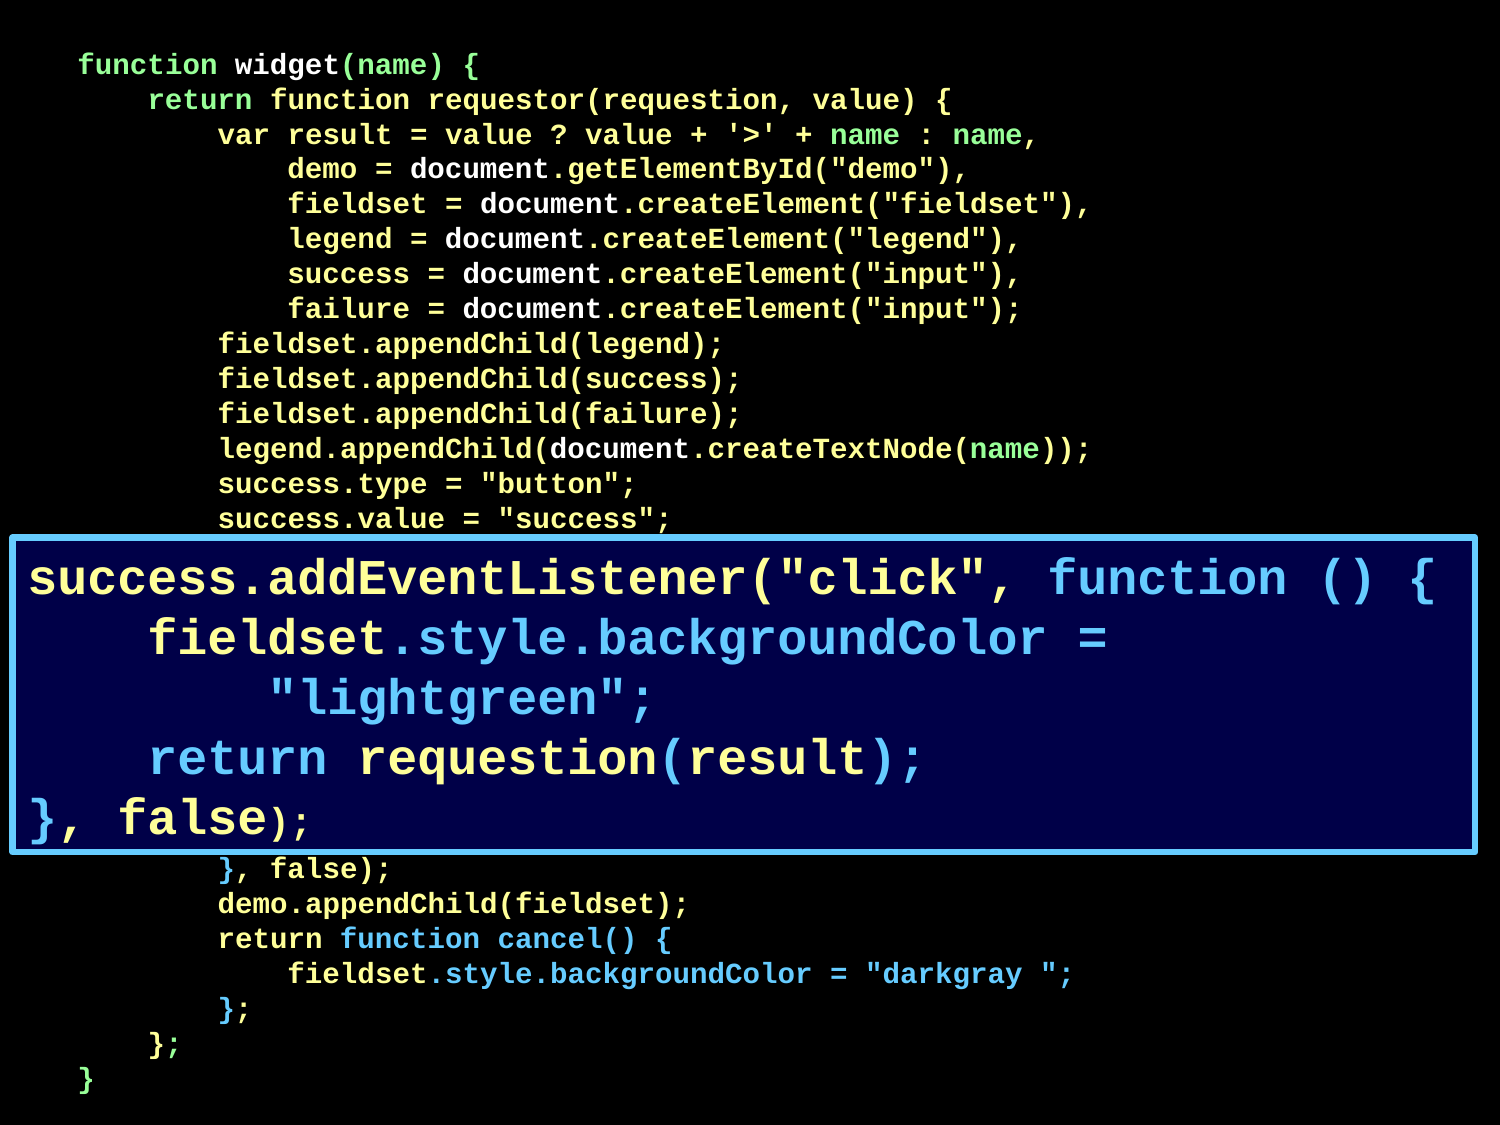

function widget(name) {
    return function requestor(requestion, value) {
        var result = value ? value + '>' + name : name,
            demo = document.getElementById("demo"),
            fieldset = document.createElement("fieldset"),
            legend = document.createElement("legend"),
            success = document.createElement("input"),
            failure = document.createElement("input");
        fieldset.appendChild(legend);
        fieldset.appendChild(success);
        fieldset.appendChild(failure);
        legend.appendChild(document.createTextNode(name));
        success.type = "button";
        success.value = "success";
        success.addEventListener("click", function () {
            fieldset.style.backgroundColor = "lightgreen";
            return requestion(result);
        }, false);
        failure.type = "button";
        failure.value = "failure";
        failure.addEventListener("click", function () {
            fieldset.style.backgroundColor = "pink";
            return requestion(undefined, result);
        }, false);
        demo.appendChild(fieldset);
        return function cancel() {
            fieldset.style.backgroundColor = "darkgray ";
        };
    };
}
success.addEventListener("click", function () {
    fieldset.style.backgroundColor =
        "lightgreen";
    return requestion(result);
}, false);